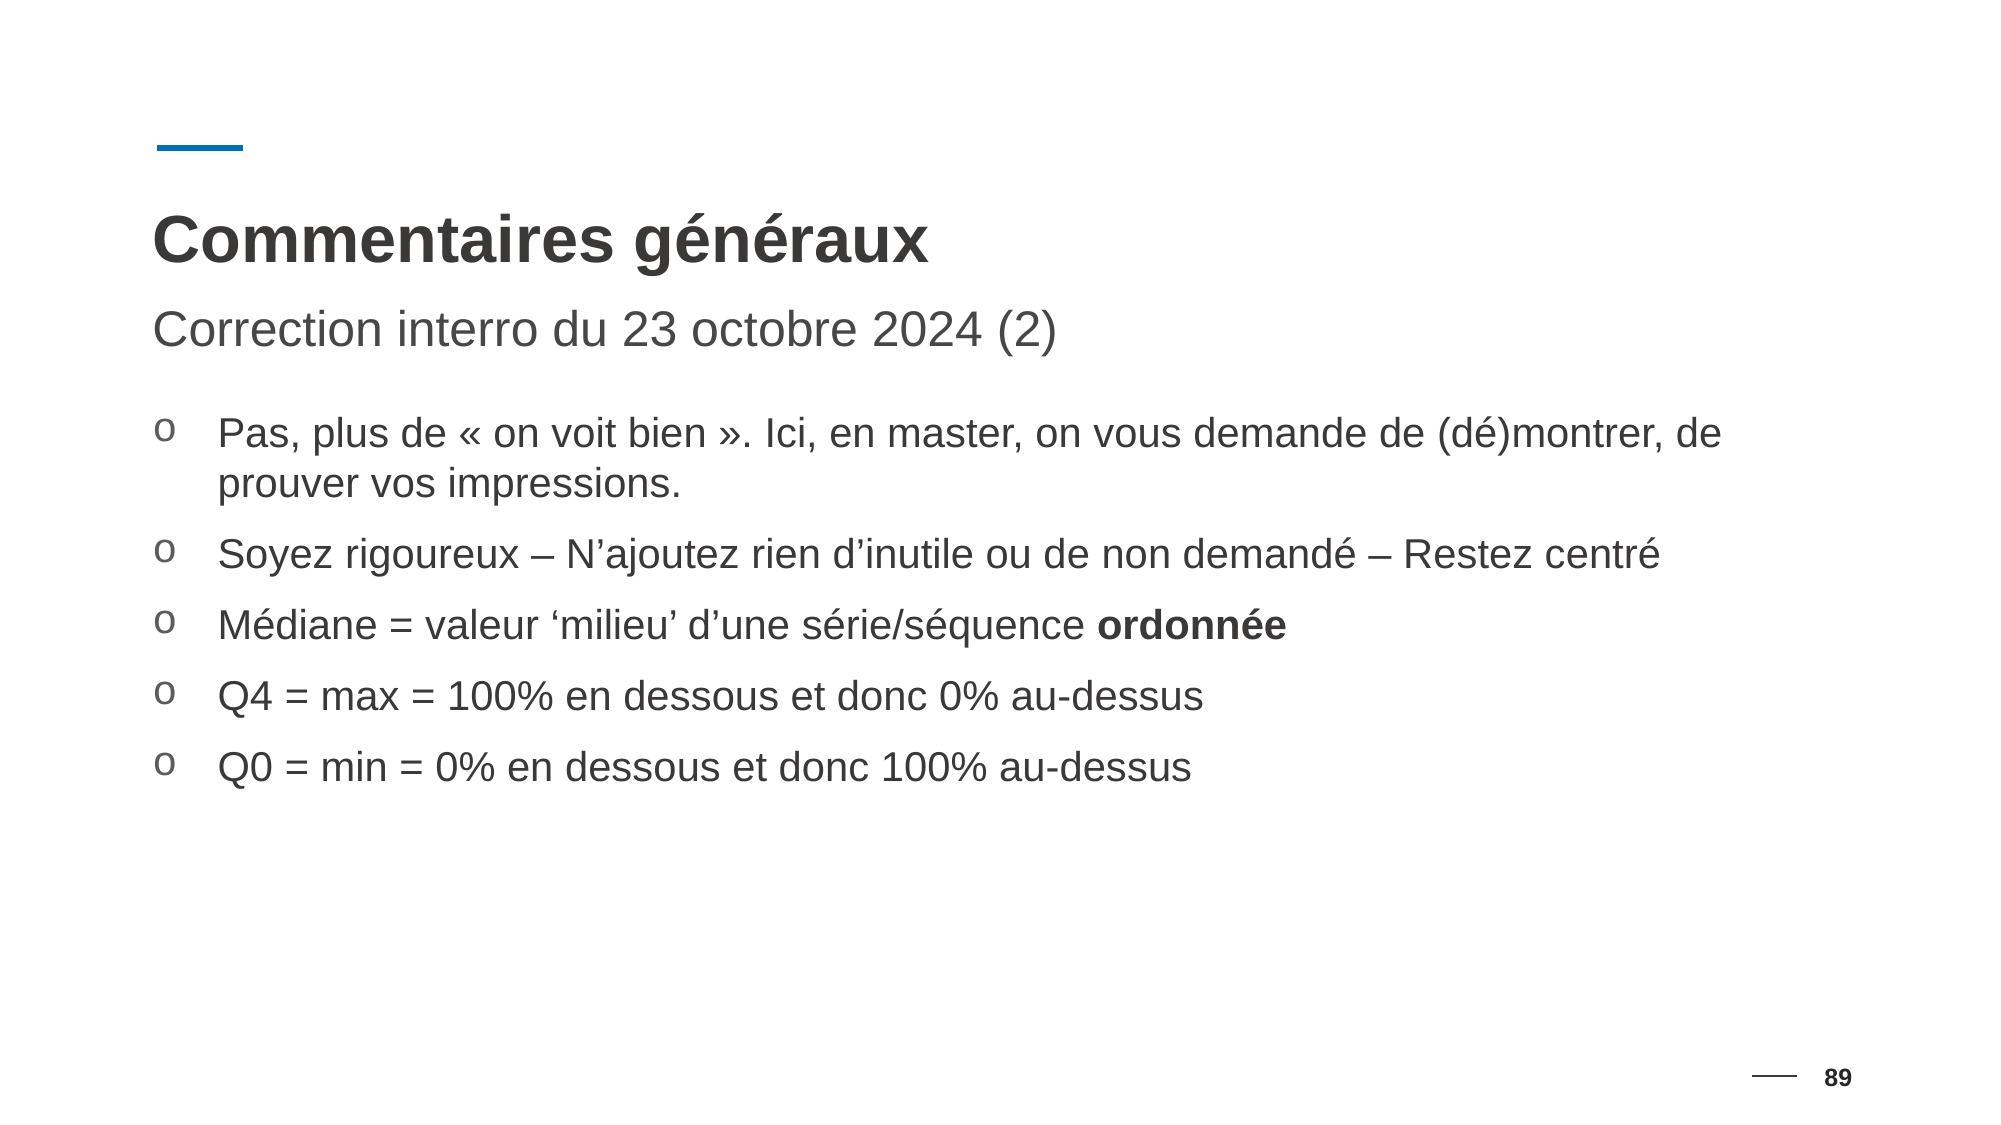

# Commentaires généraux
Correction interro du 23 octobre 2024 (2)
Pas, plus de « on voit bien ». Ici, en master, on vous demande de (dé)montrer, de prouver vos impressions.
Soyez rigoureux – N’ajoutez rien d’inutile ou de non demandé – Restez centré
Médiane = valeur ‘milieu’ d’une série/séquence ordonnée
Q4 = max = 100% en dessous et donc 0% au-dessus
Q0 = min = 0% en dessous et donc 100% au-dessus

89